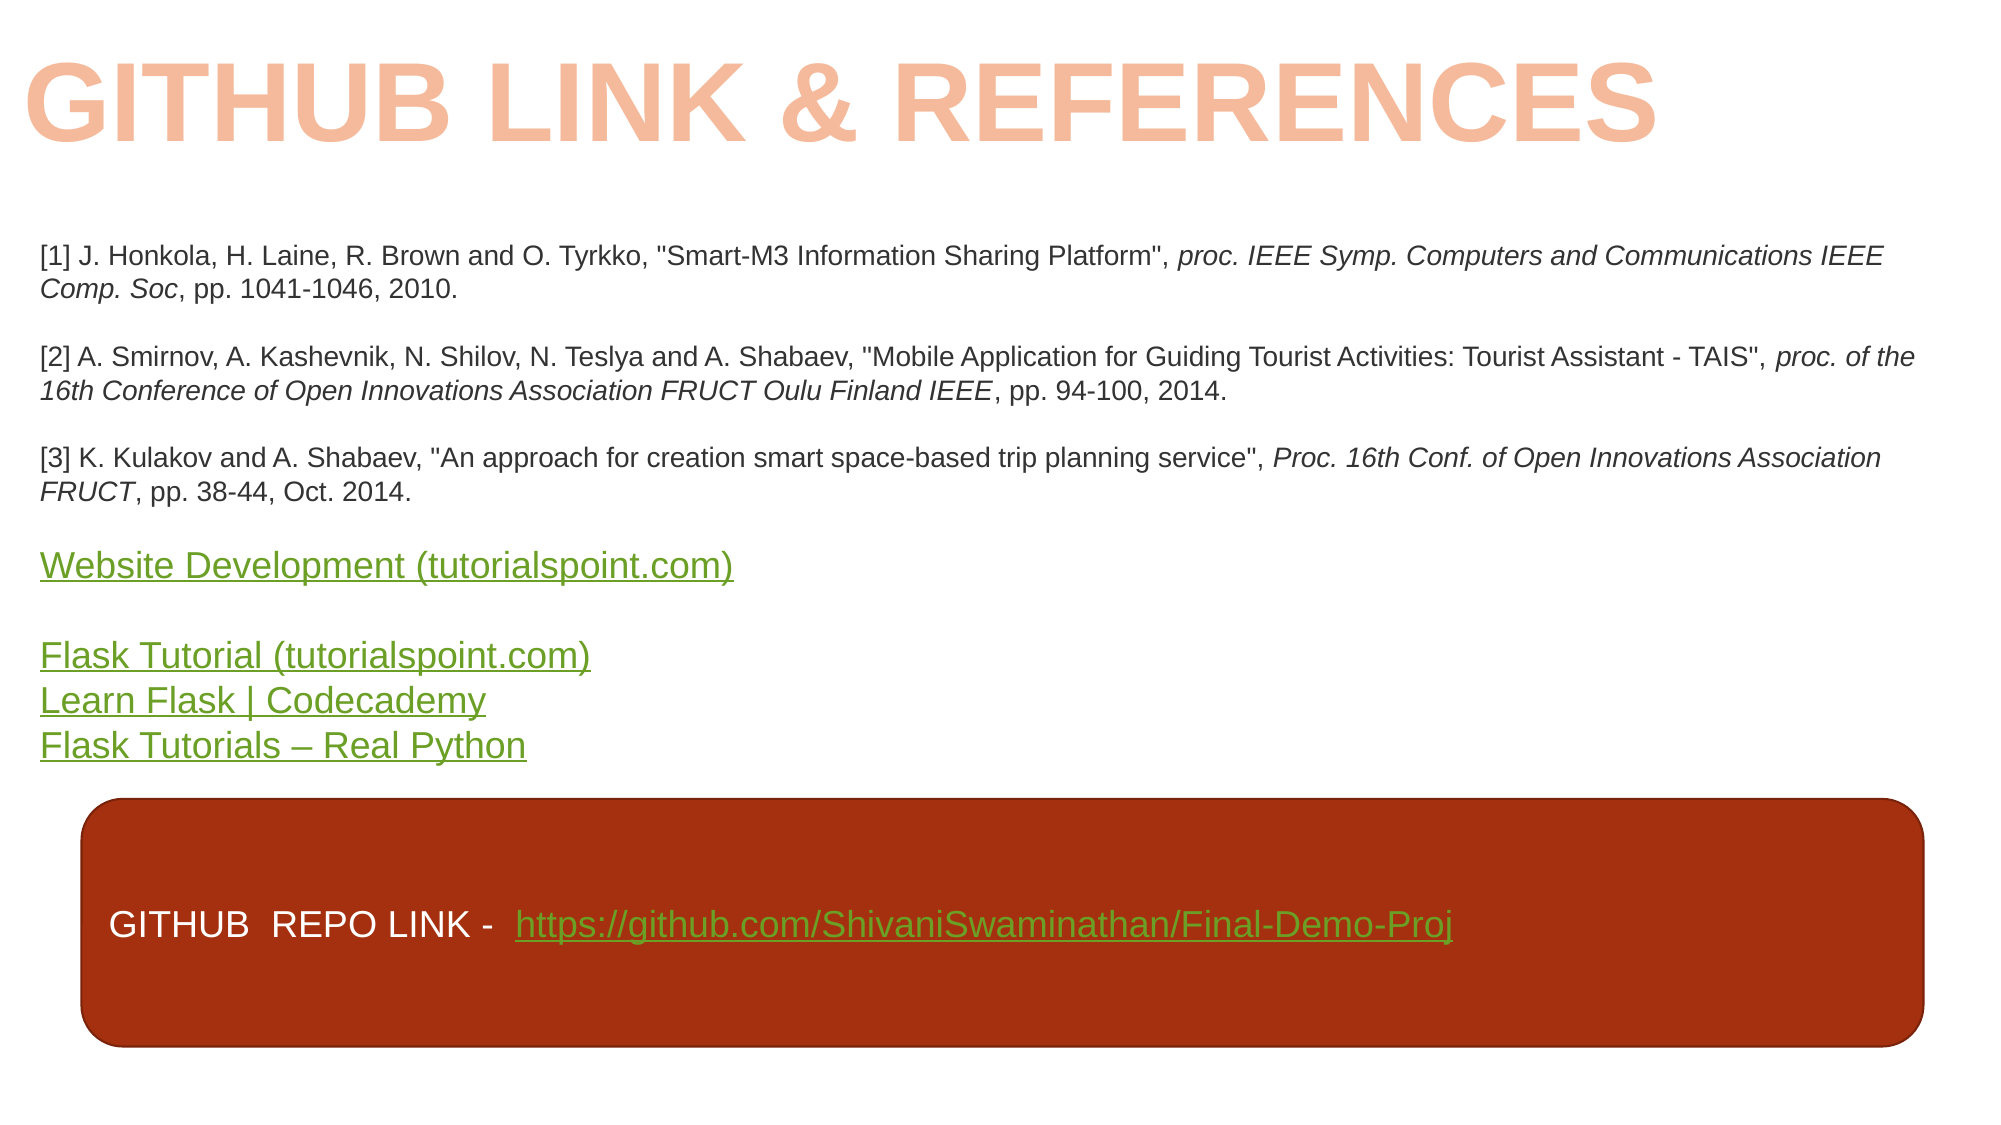

GITHUB LINK & REFERENCES

[1] J. Honkola, H. Laine, R. Brown and O. Tyrkko, "Smart-M3 Information Sharing Platform", proc. IEEE Symp. Computers and Communications IEEE Comp. Soc, pp. 1041-1046, 2010.

[2] A. Smirnov, A. Kashevnik, N. Shilov, N. Teslya and A. Shabaev, "Mobile Application for Guiding Tourist Activities: Tourist Assistant - TAIS", proc. of the 16th Conference of Open Innovations Association FRUCT Oulu Finland IEEE, pp. 94-100, 2014.

[3] K. Kulakov and A. Shabaev, "An approach for creation smart space-based trip planning service", Proc. 16th Conf. of Open Innovations Association FRUCT, pp. 38-44, Oct. 2014.

Website Development (tutorialspoint.com)

Flask Tutorial (tutorialspoint.com)
Learn Flask | Codecademy
Flask Tutorials – Real Python
GITHUB  REPO LINK -  https://github.com/ShivaniSwaminathan/Final-Demo-Proj